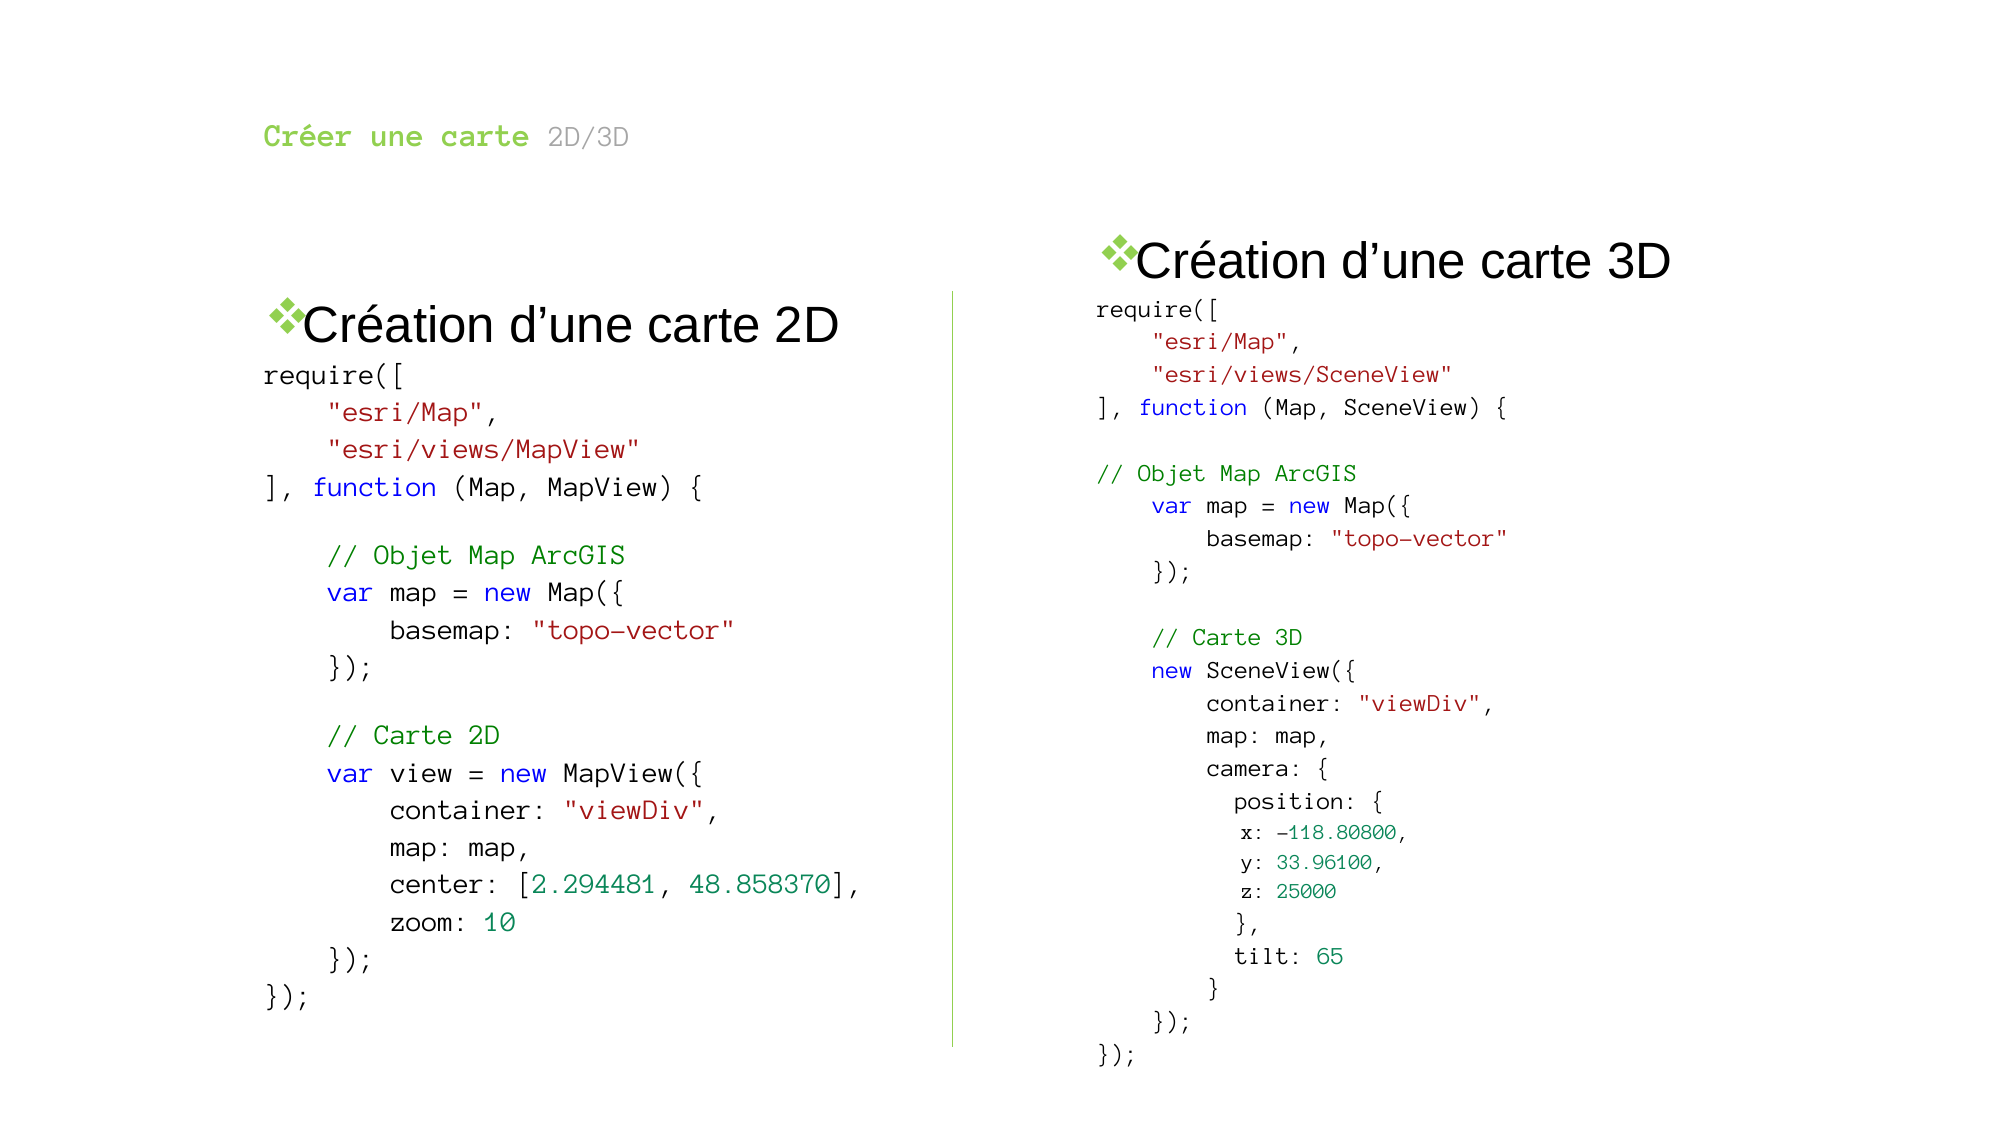

# Créer une carte 2D/3D
Création d’une carte 3D
require([
    "esri/Map",
    "esri/views/SceneView"
], function (Map, SceneView) {

// Objet Map ArcGIS
    var map = new Map({
        basemap: "topo-vector"
    });

    // Carte 3D
    new SceneView({
        container: "viewDiv",
        map: map,
        camera: {
          position: {
            x: -118.80800,
            y: 33.96100,
            z: 25000
          },
          tilt: 65
        }
    });
});
Création d’une carte 2D
require([
    "esri/Map",
    "esri/views/MapView"
], function (Map, MapView) {
    // Objet Map ArcGIS
    var map = new Map({
        basemap: "topo-vector"
    });
    // Carte 2D
    var view = new MapView({
        container: "viewDiv",
        map: map,
        center: [2.294481, 48.858370],
        zoom: 10
    });
});